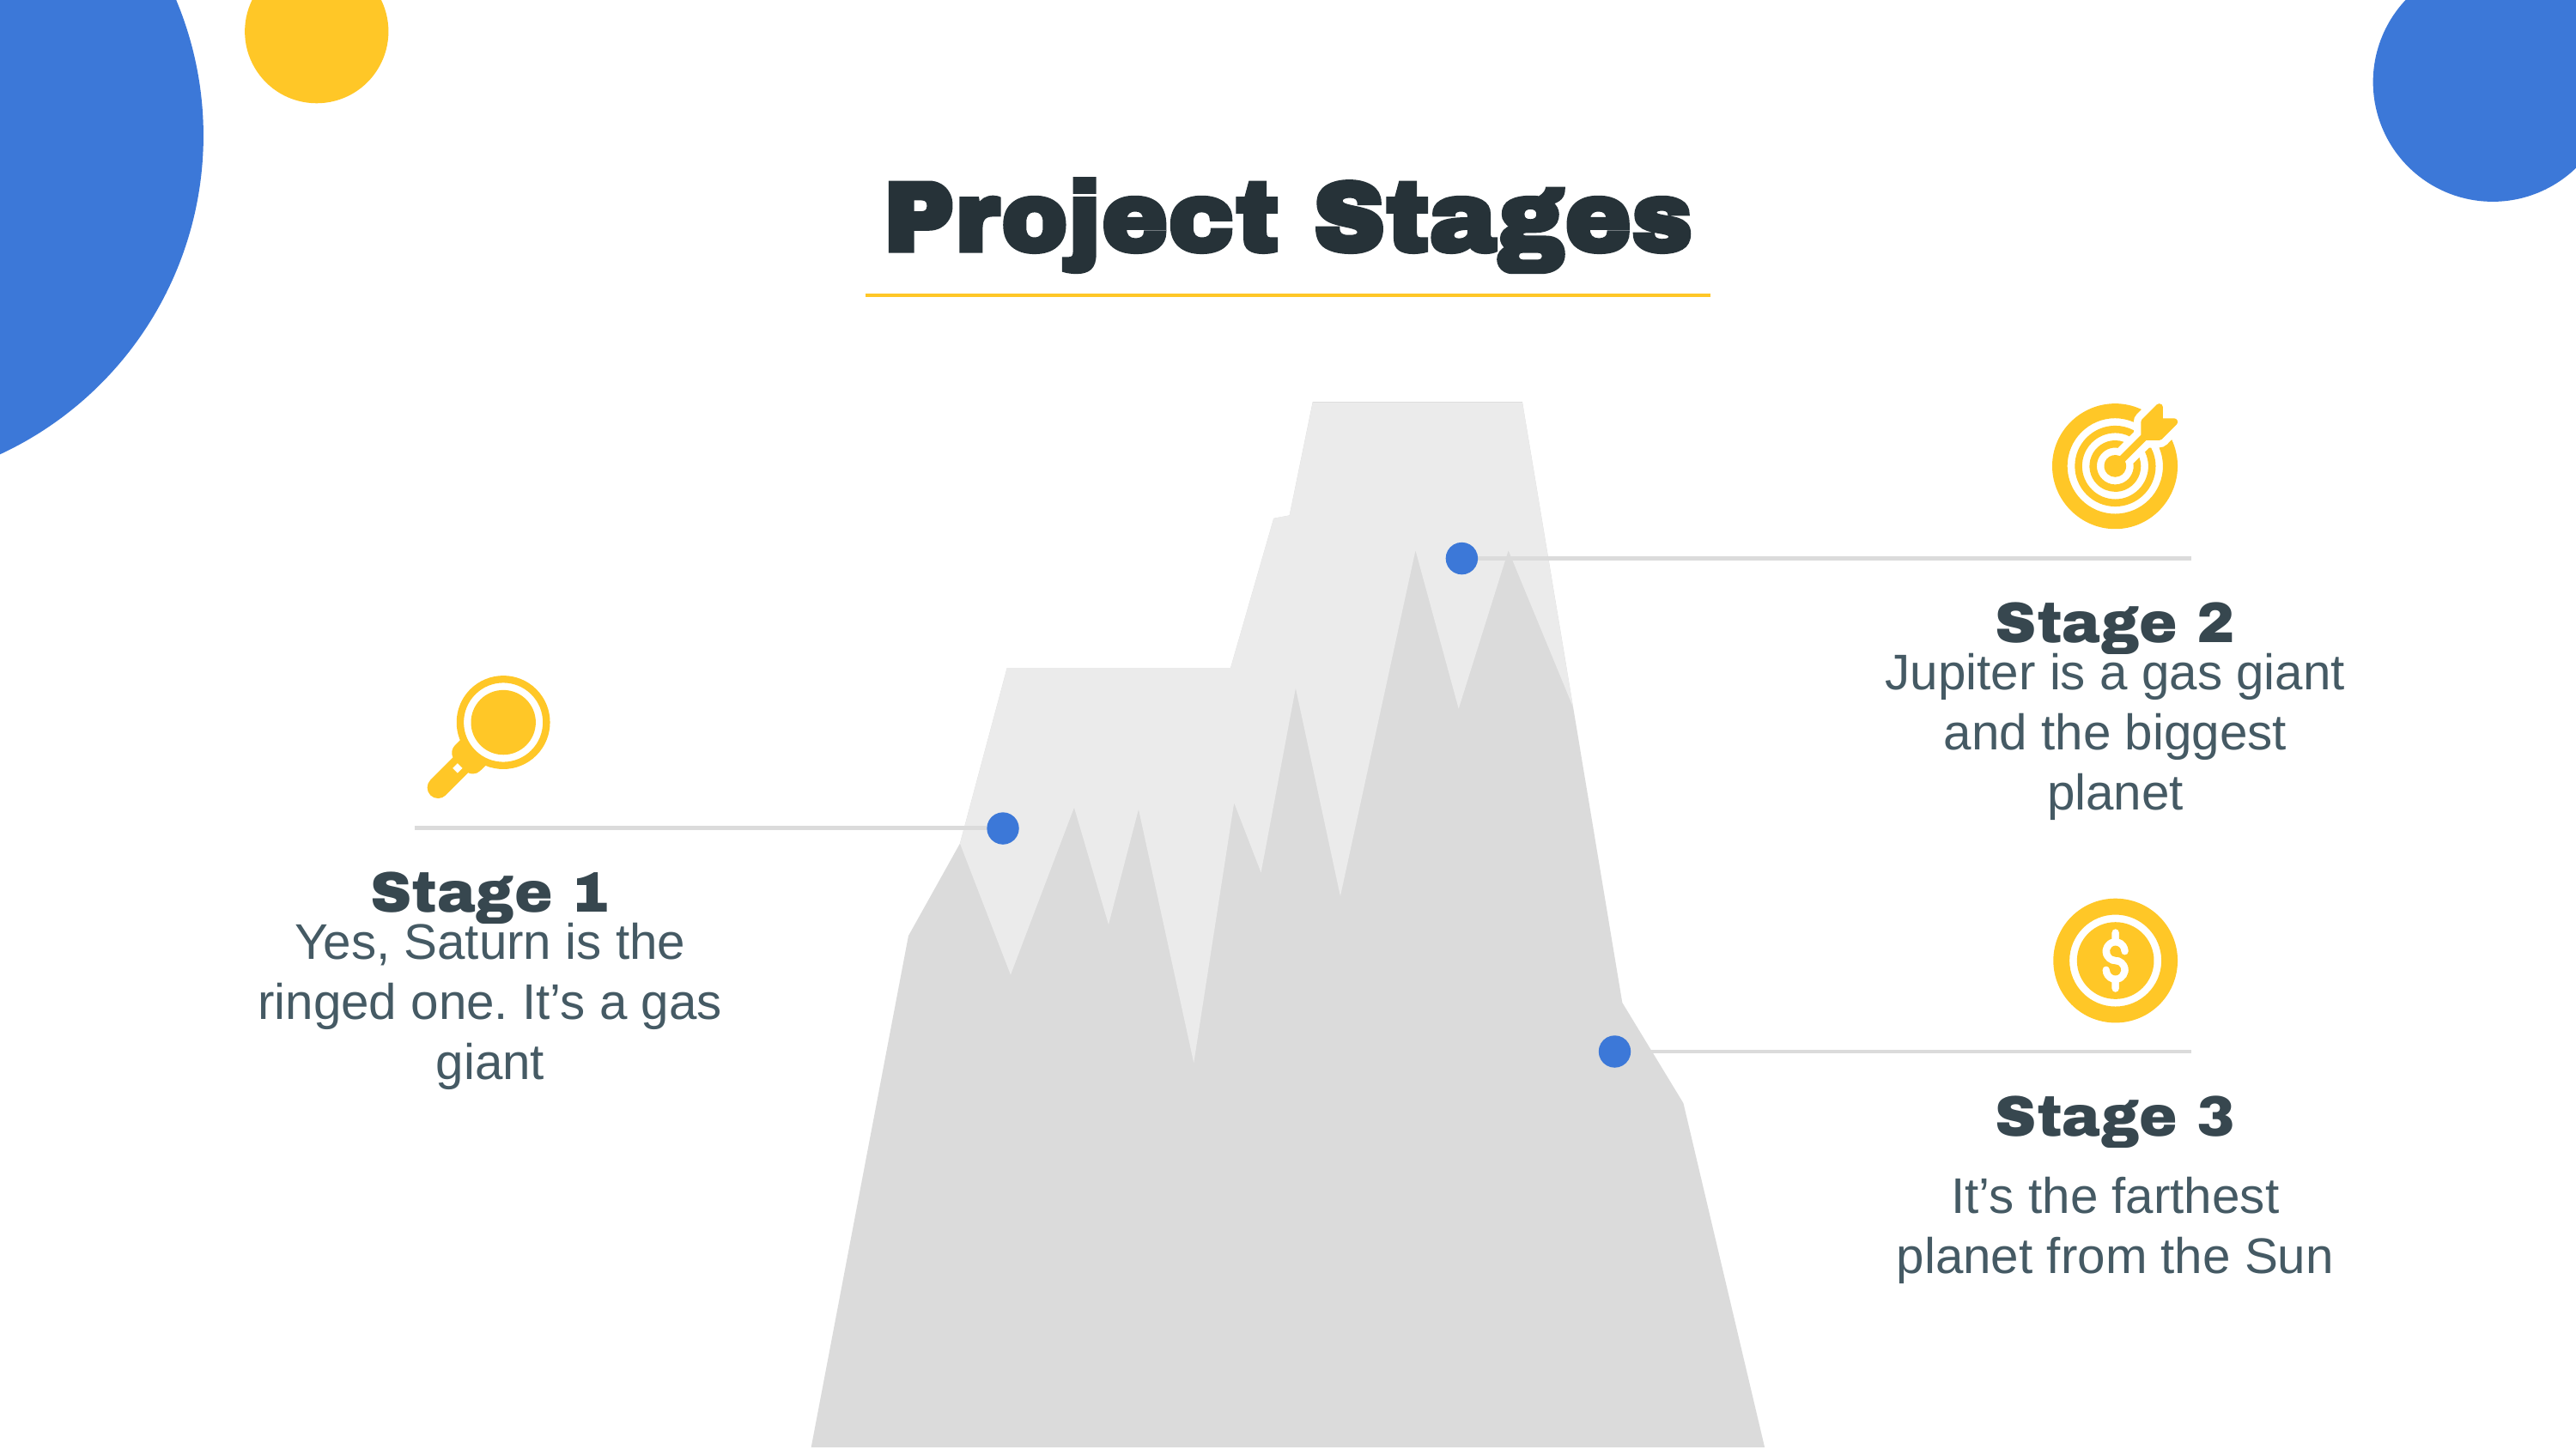

# Project Stages

Stage 2
Jupiter is a gas giant and the biggest planet

Stage 1

Yes, Saturn is the ringed one. It’s a gas giant

Stage 3
It’s the farthest planet from the Sun